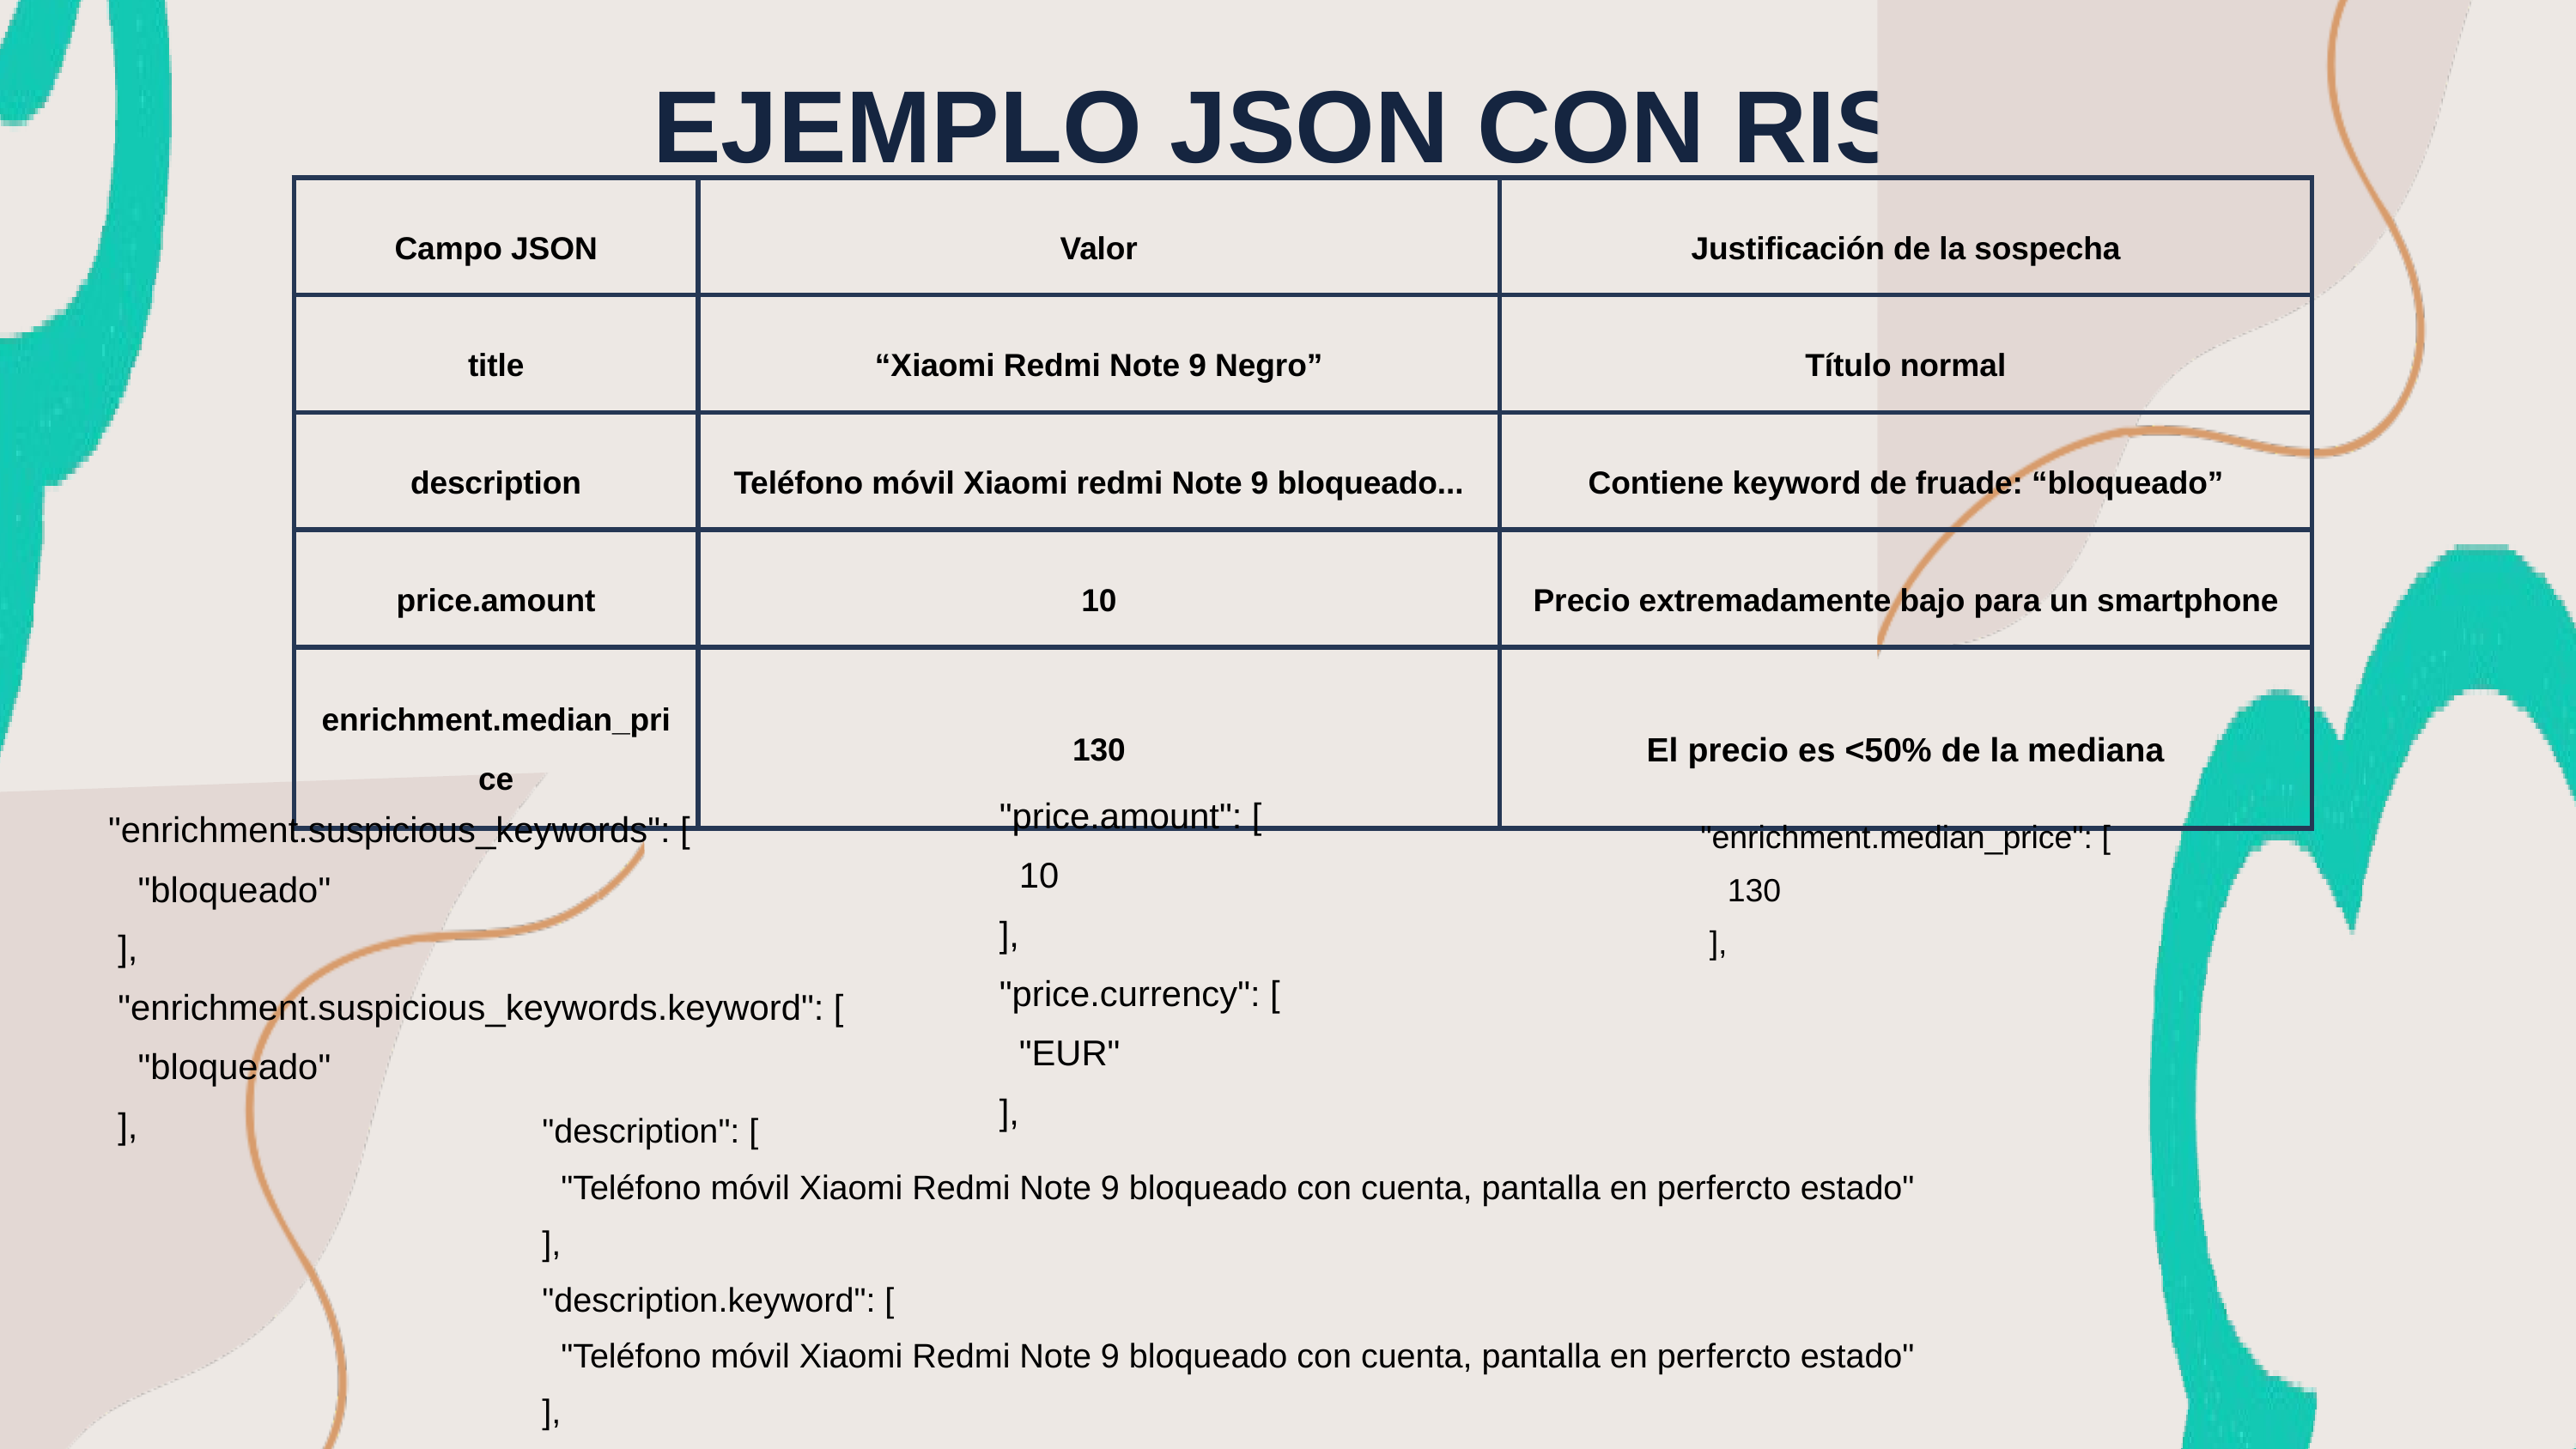

EJEMPLO JSON CON RISK 90
| Campo JSON | Valor | Justificación de la sospecha |
| --- | --- | --- |
| title | “Xiaomi Redmi Note 9 Negro” | Título normal |
| description | Teléfono móvil Xiaomi redmi Note 9 bloqueado... | Contiene keyword de fruade: “bloqueado” |
| price.amount | 10 | Precio extremadamente bajo para un smartphone |
| enrichment.median\_price | 130 | El precio es <50% de la mediana |
  "price.amount": [
    10
  ],
  "price.currency": [
    "EUR"
  ],

 "enrichment.suspicious_keywords": [
    "bloqueado"
  ],
  "enrichment.suspicious_keywords.keyword": [
    "bloqueado"
  ],

 "enrichment.median_price": [
    130
  ],

  "description": [
    "Teléfono móvil Xiaomi Redmi Note 9 bloqueado con cuenta, pantalla en perfercto estado"
  ],
  "description.keyword": [
    "Teléfono móvil Xiaomi Redmi Note 9 bloqueado con cuenta, pantalla en perfercto estado"
  ],